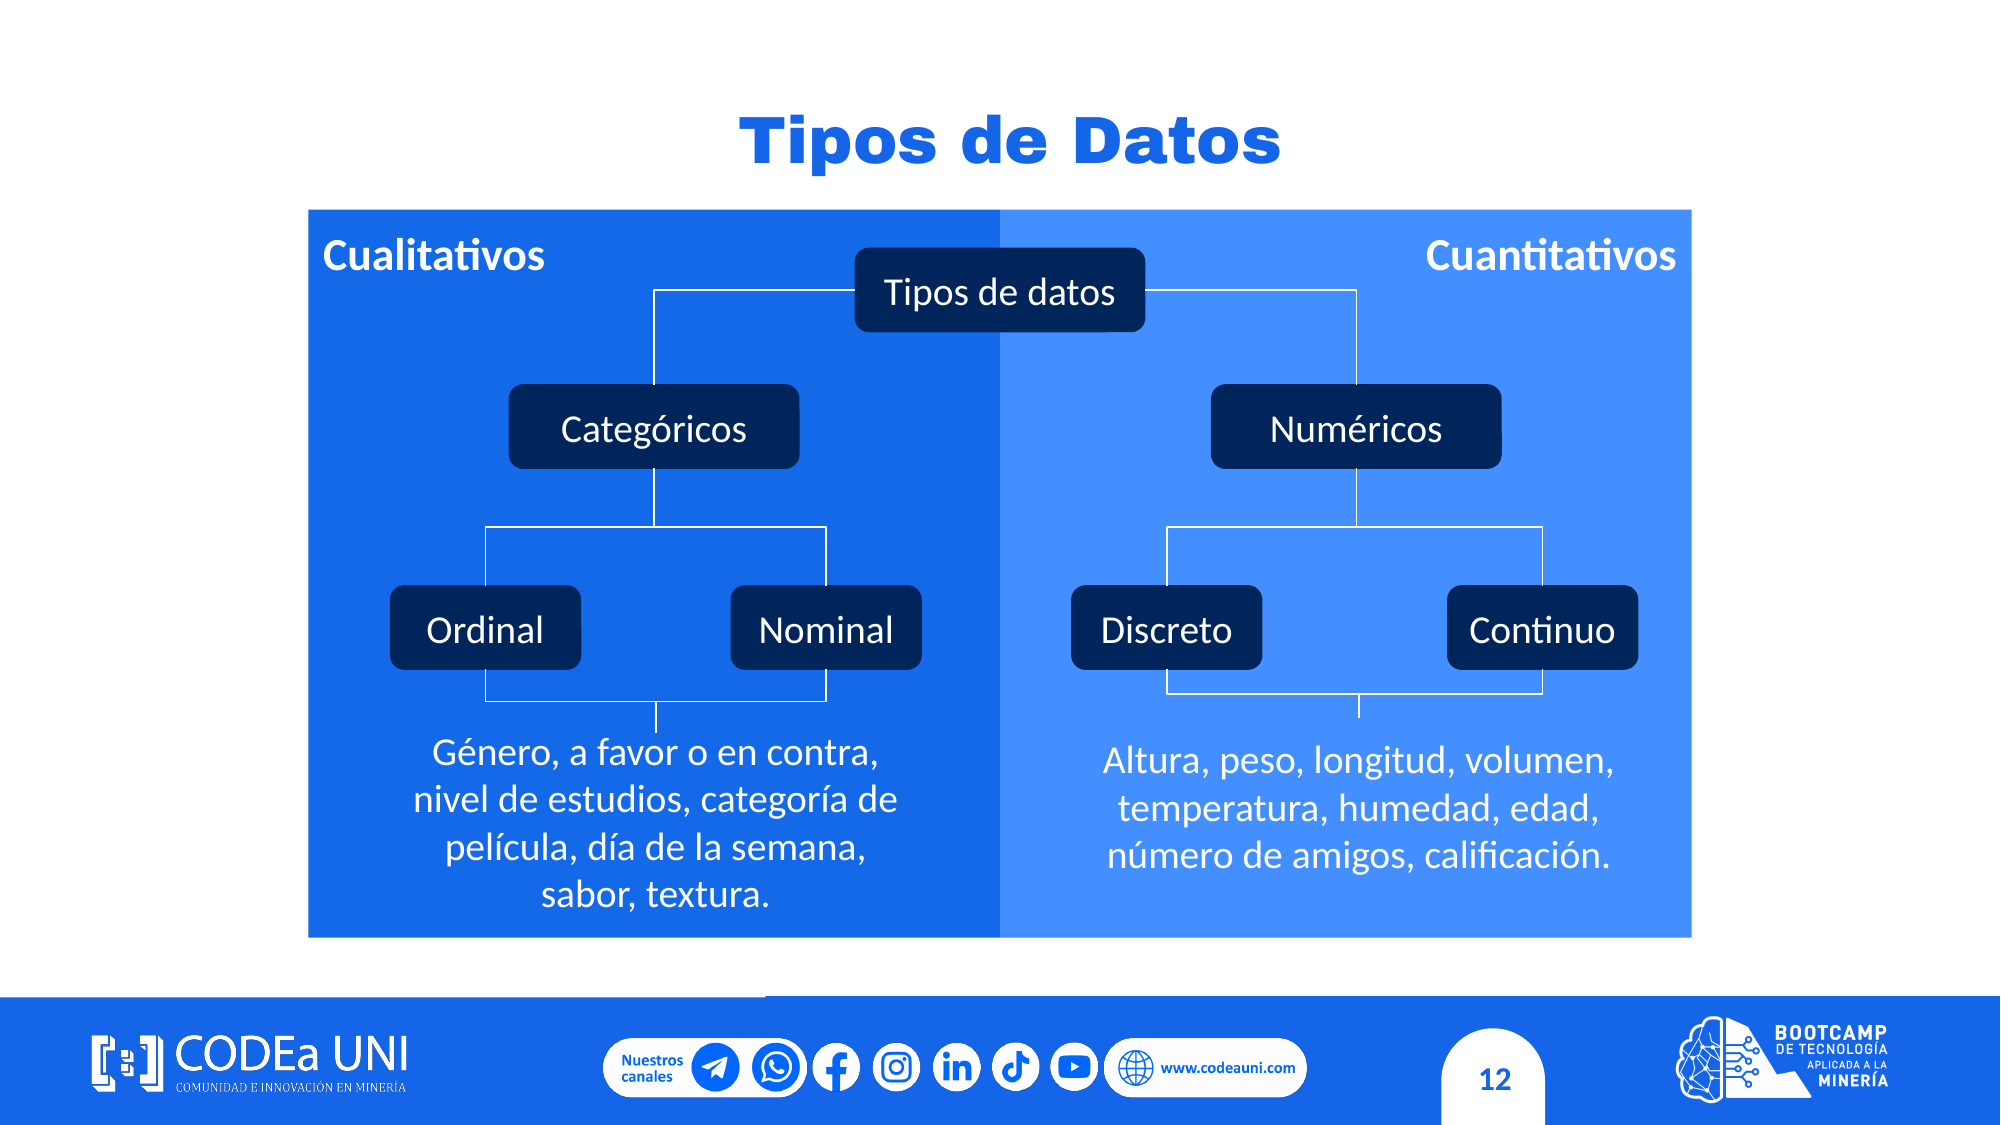

Tipos de Datos

Cualitativos
Cuantitativos
Tipos de datos
Categóricos
Numéricos
Ordinal
Nominal
Discreto
Continuo
Altura, peso, longitud, volumen, temperatura, humedad, edad, número de amigos, calificación.
Género, a favor o en contra, nivel de estudios, categoría de película, día de la semana, sabor, textura.
12